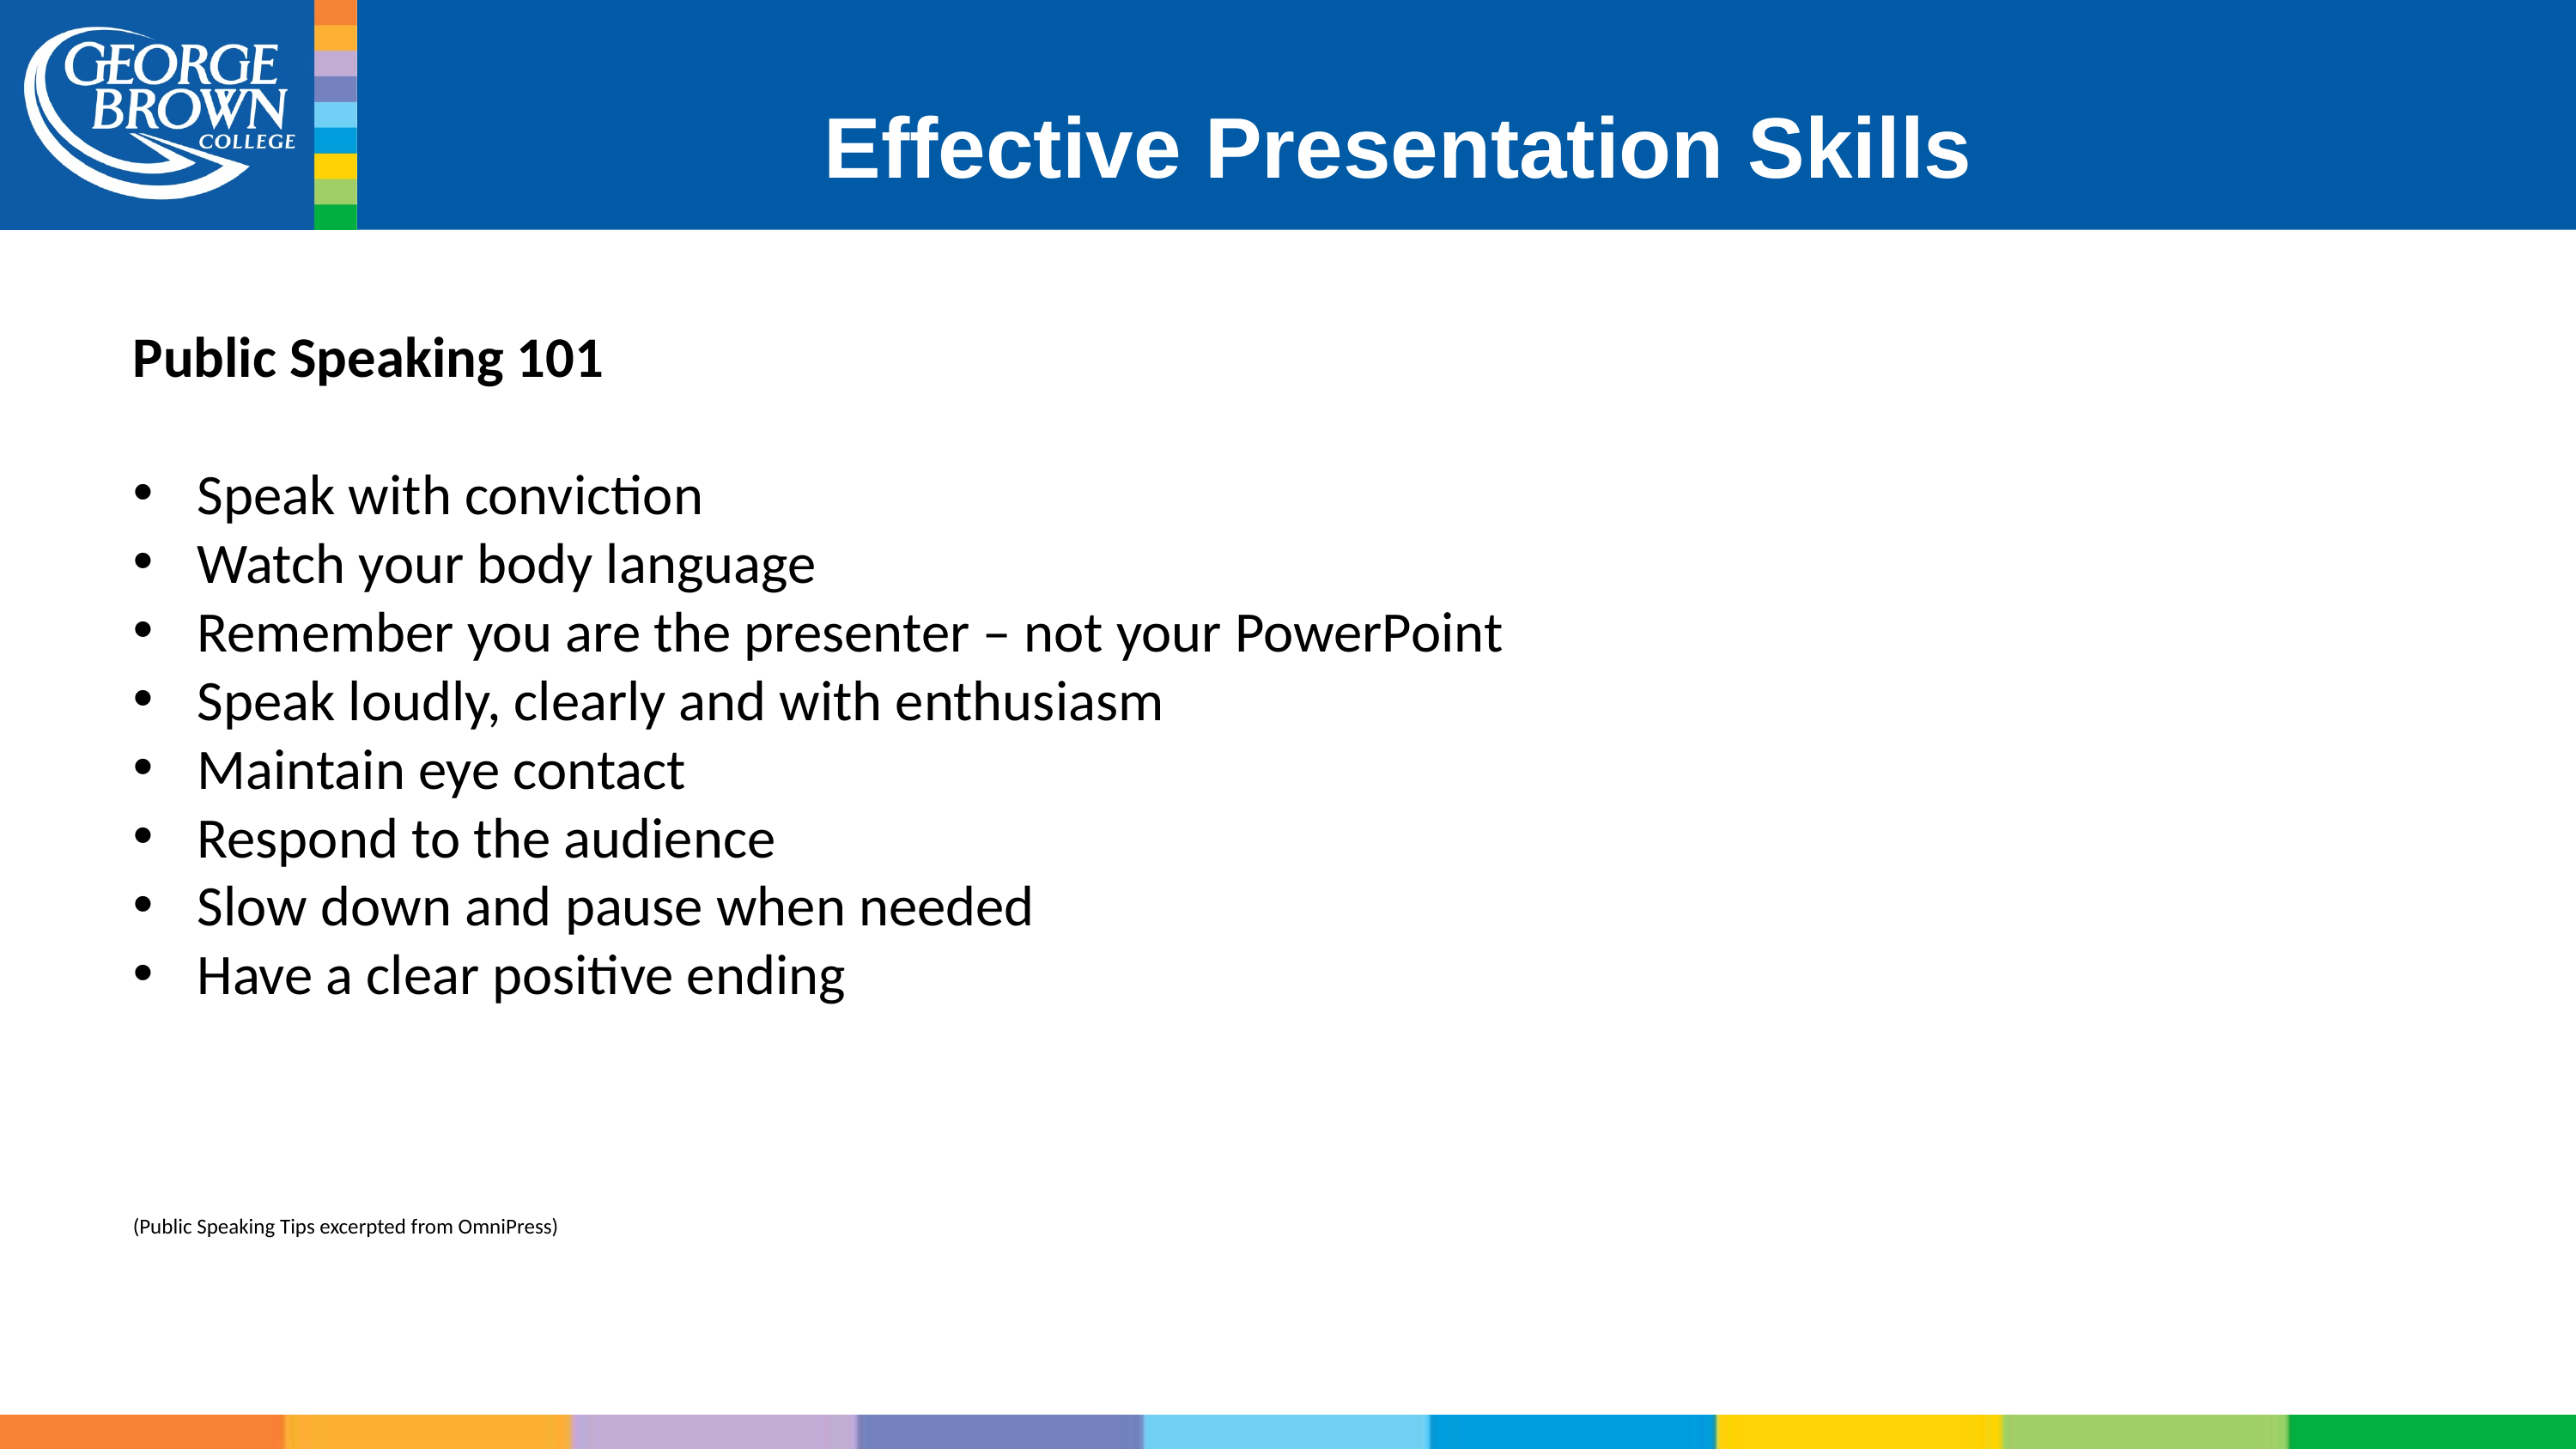

# Effective Presentation Skills

Public Speaking 101

Speak with conviction
Watch your body language
Remember you are the presenter – not your PowerPoint
Speak loudly, clearly and with enthusiasm
Maintain eye contact
Respond to the audience
Slow down and pause when needed
Have a clear positive ending

(Public Speaking Tips excerpted from OmniPress)